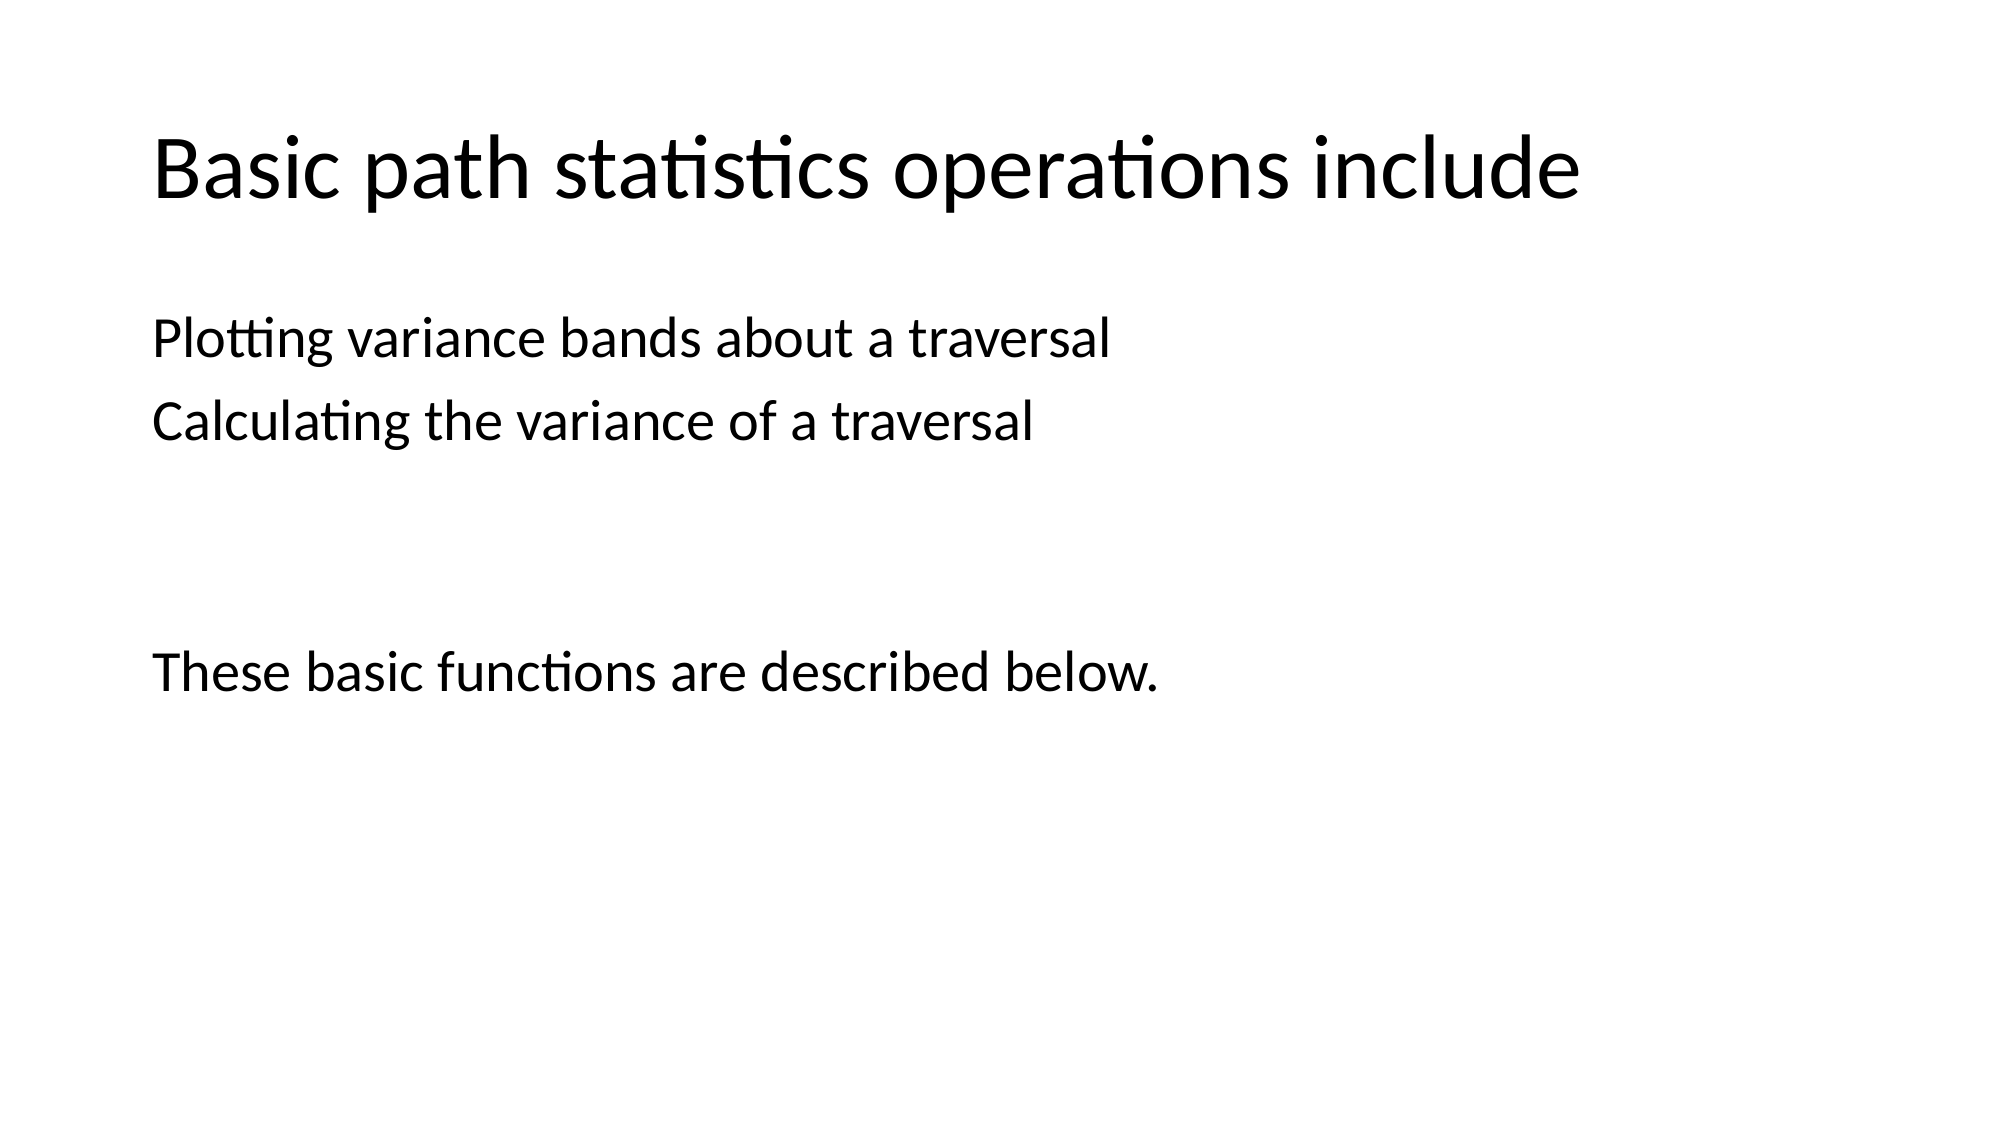

# Basic path statistics operations include
Plotting variance bands about a traversal
Calculating the variance of a traversal

These basic functions are described below.